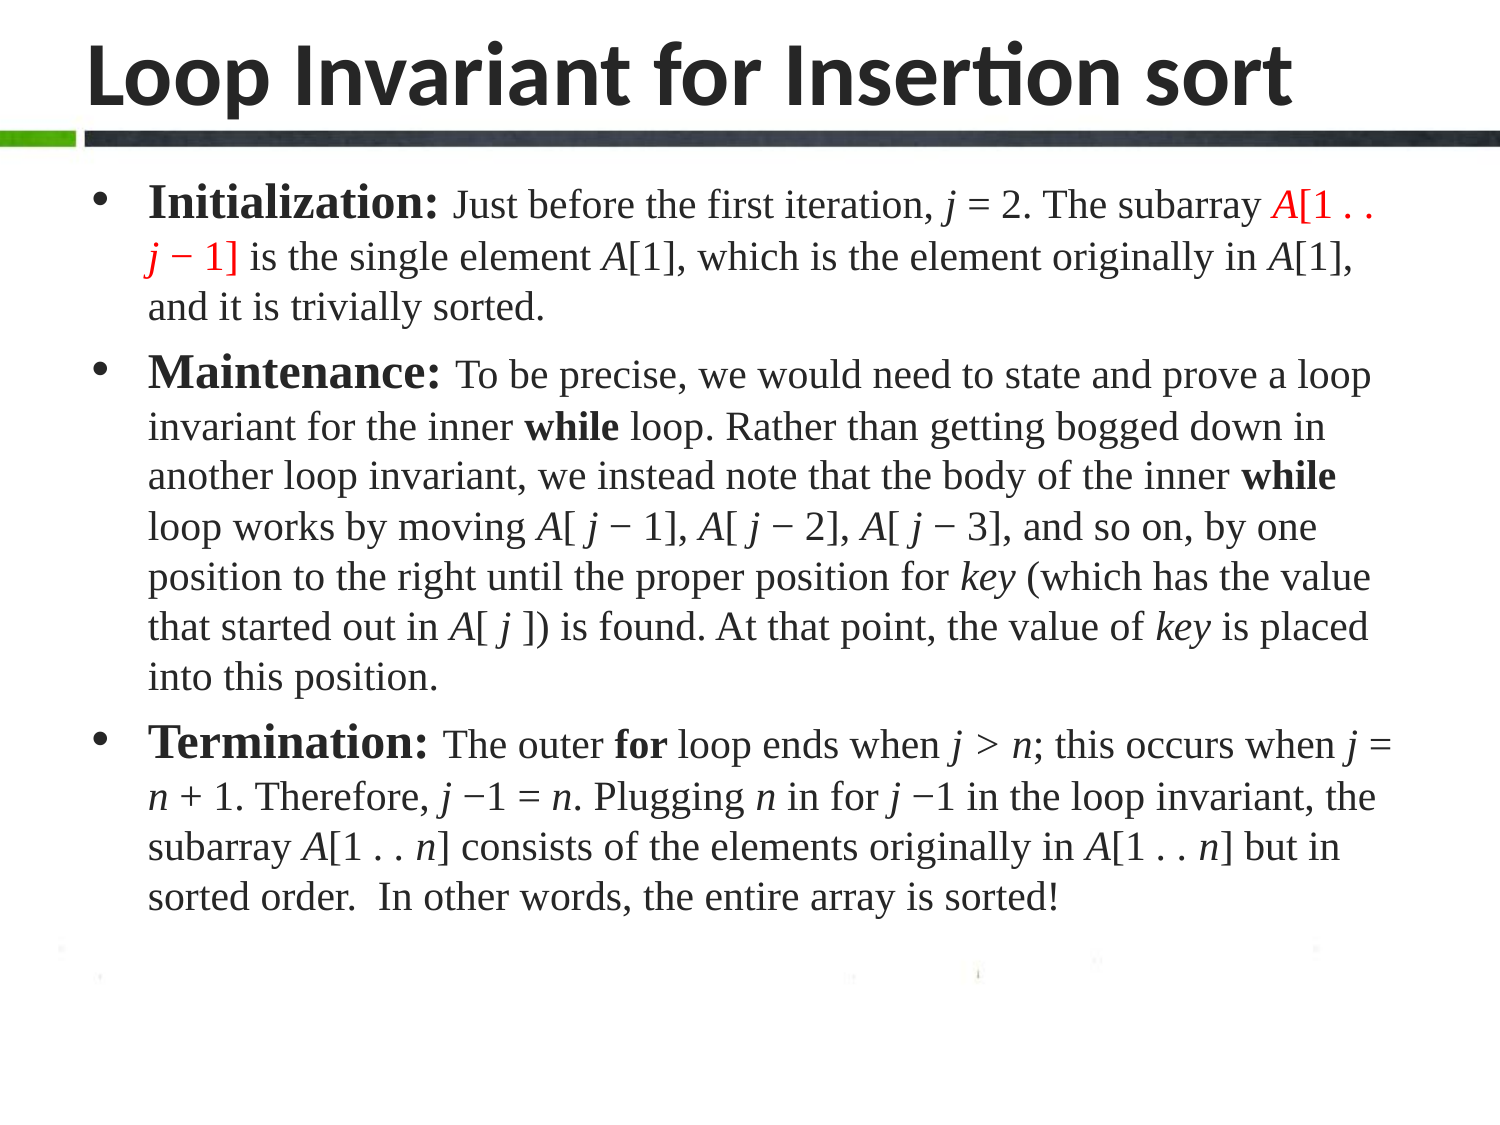

# Loop Invariant for Insertion sort
Initialization: Just before the first iteration, j = 2. The subarray A[1 . . j − 1] is the single element A[1], which is the element originally in A[1], and it is trivially sorted.
Maintenance: To be precise, we would need to state and prove a loop invariant for the inner while loop. Rather than getting bogged down in another loop invariant, we instead note that the body of the inner while loop works by moving A[ j − 1], A[ j − 2], A[ j − 3], and so on, by one position to the right until the proper position for key (which has the value that started out in A[ j ]) is found. At that point, the value of key is placed into this position.
Termination: The outer for loop ends when j > n; this occurs when j = n + 1. Therefore, j −1 = n. Plugging n in for j −1 in the loop invariant, the subarray A[1 . . n] consists of the elements originally in A[1 . . n] but in sorted order.  In other words, the entire array is sorted!